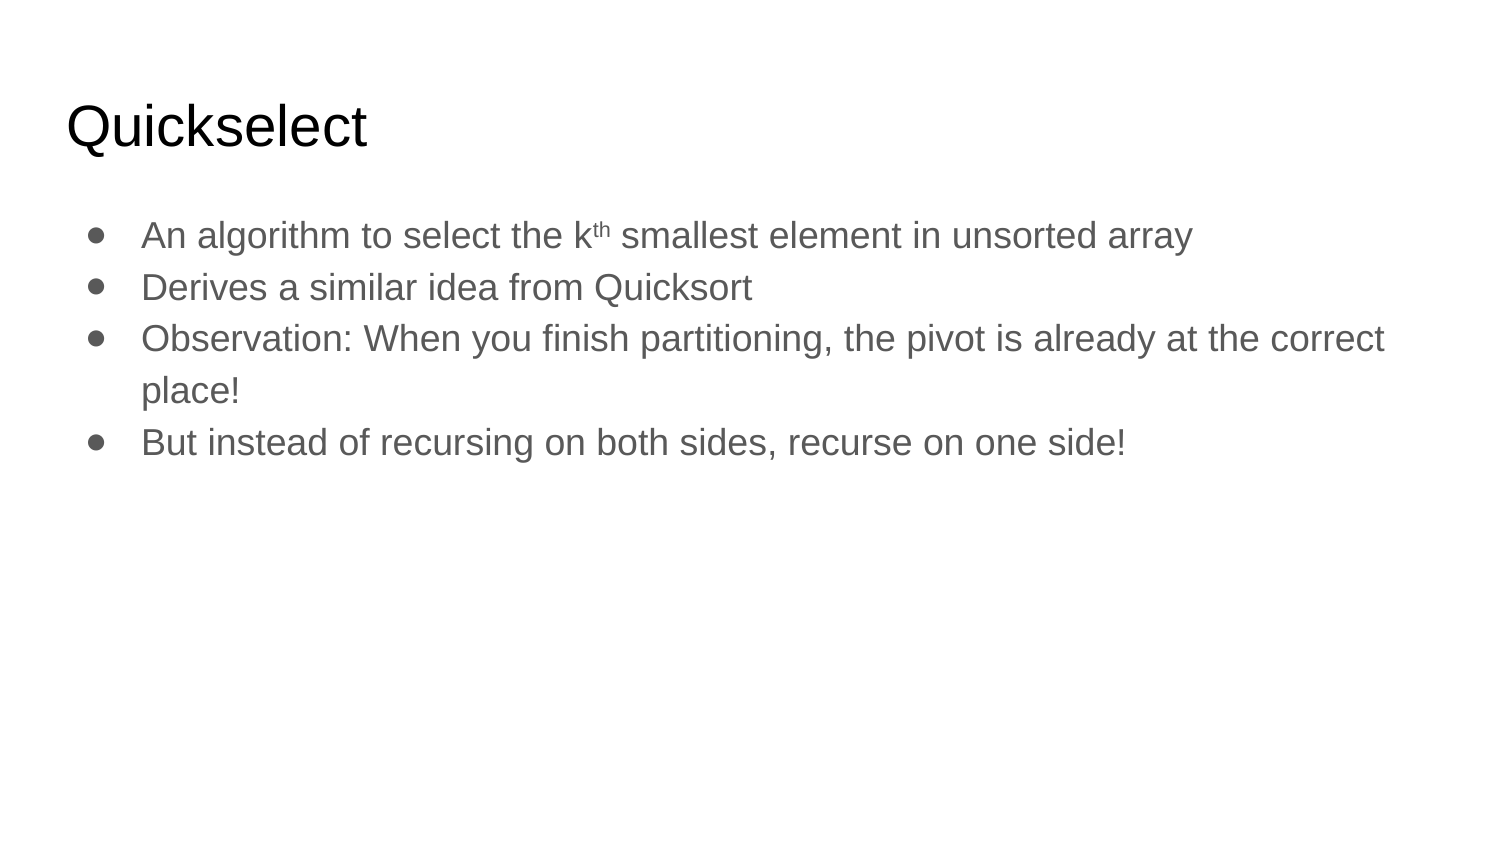

# Quickselect
An algorithm to select the kth smallest element in unsorted array
Derives a similar idea from Quicksort
Observation: When you finish partitioning, the pivot is already at the correct place!
But instead of recursing on both sides, recurse on one side!